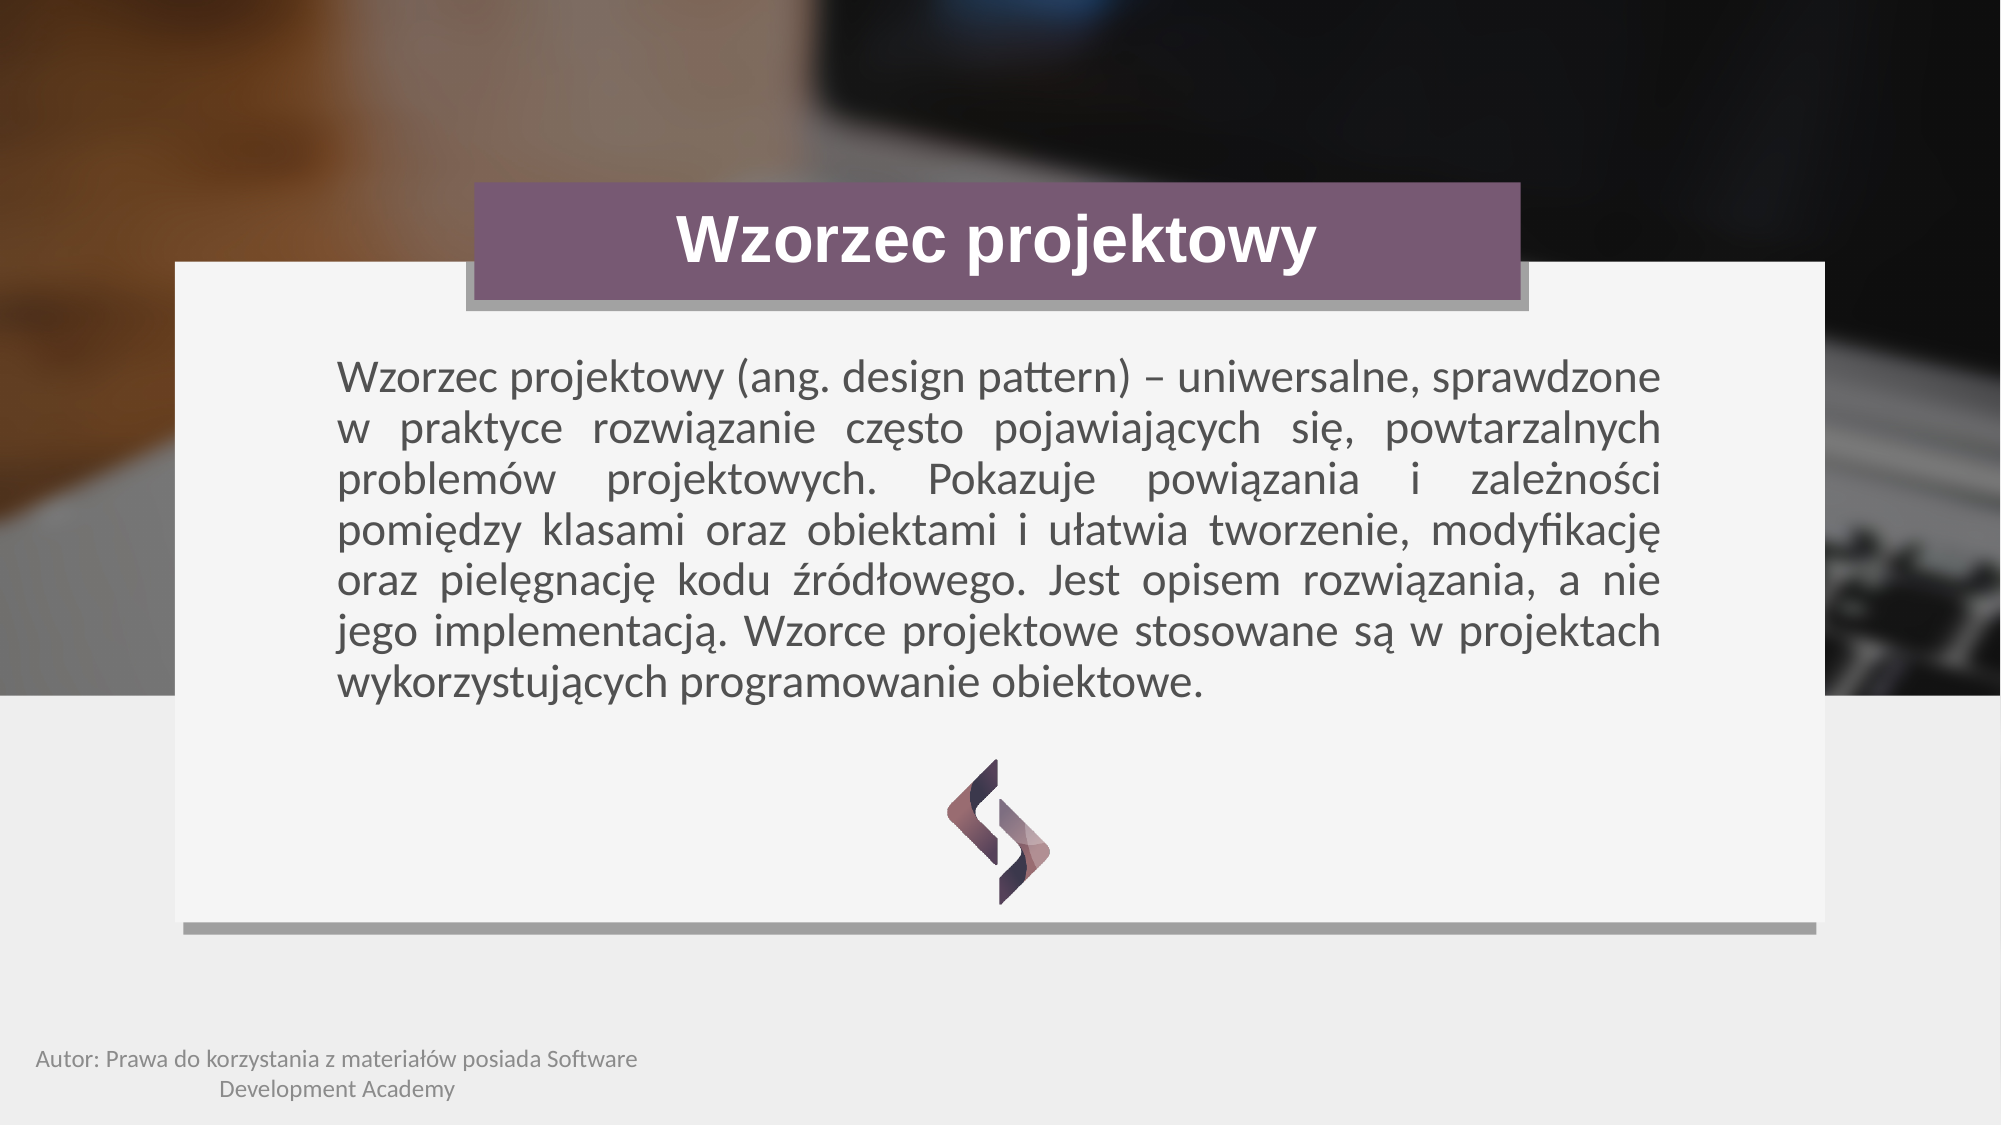

# Wzorzec projektowy
Wzorzec projektowy (ang. design pattern) – uniwersalne, sprawdzone w praktyce rozwiązanie często pojawiających się, powtarzalnych problemów projektowych. Pokazuje powiązania i zależności pomiędzy klasami oraz obiektami i ułatwia tworzenie, modyfikację oraz pielęgnację kodu źródłowego. Jest opisem rozwiązania, a nie jego implementacją. Wzorce projektowe stosowane są w projektach wykorzystujących programowanie obiektowe.
Autor: Prawa do korzystania z materiałów posiada Software Development Academy